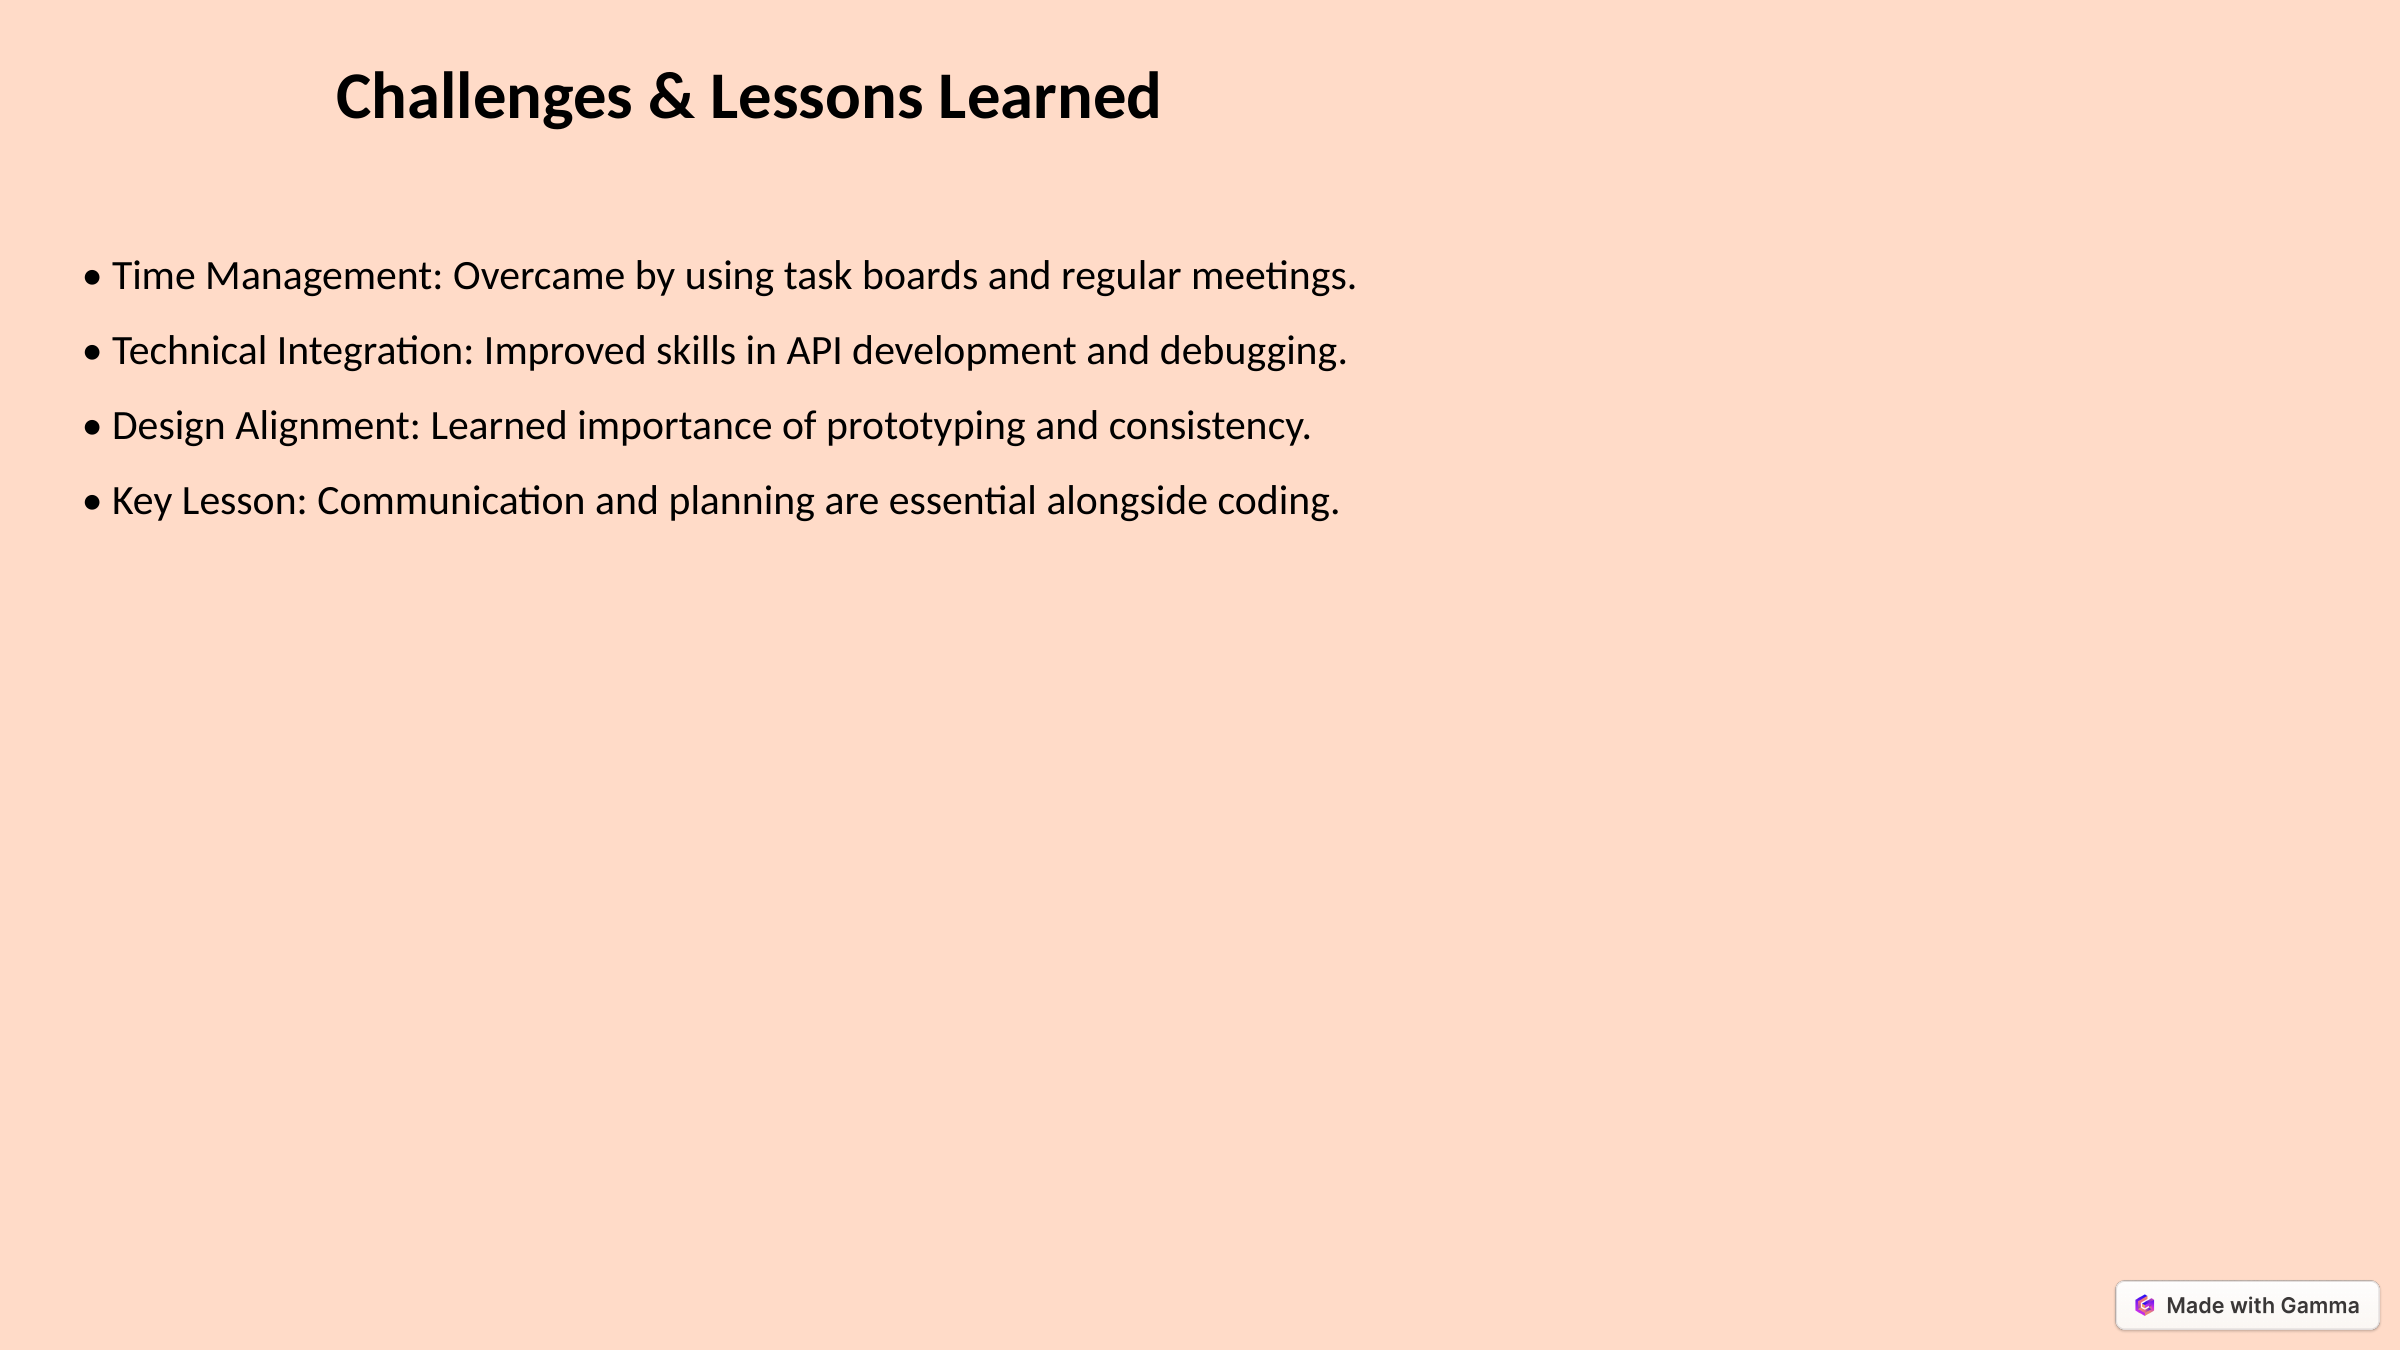

Challenges & Lessons Learned

• Time Management: Overcame by using task boards and regular meetings.
• Technical Integration: Improved skills in API development and debugging.
• Design Alignment: Learned importance of prototyping and consistency.
• Key Lesson: Communication and planning are essential alongside coding.